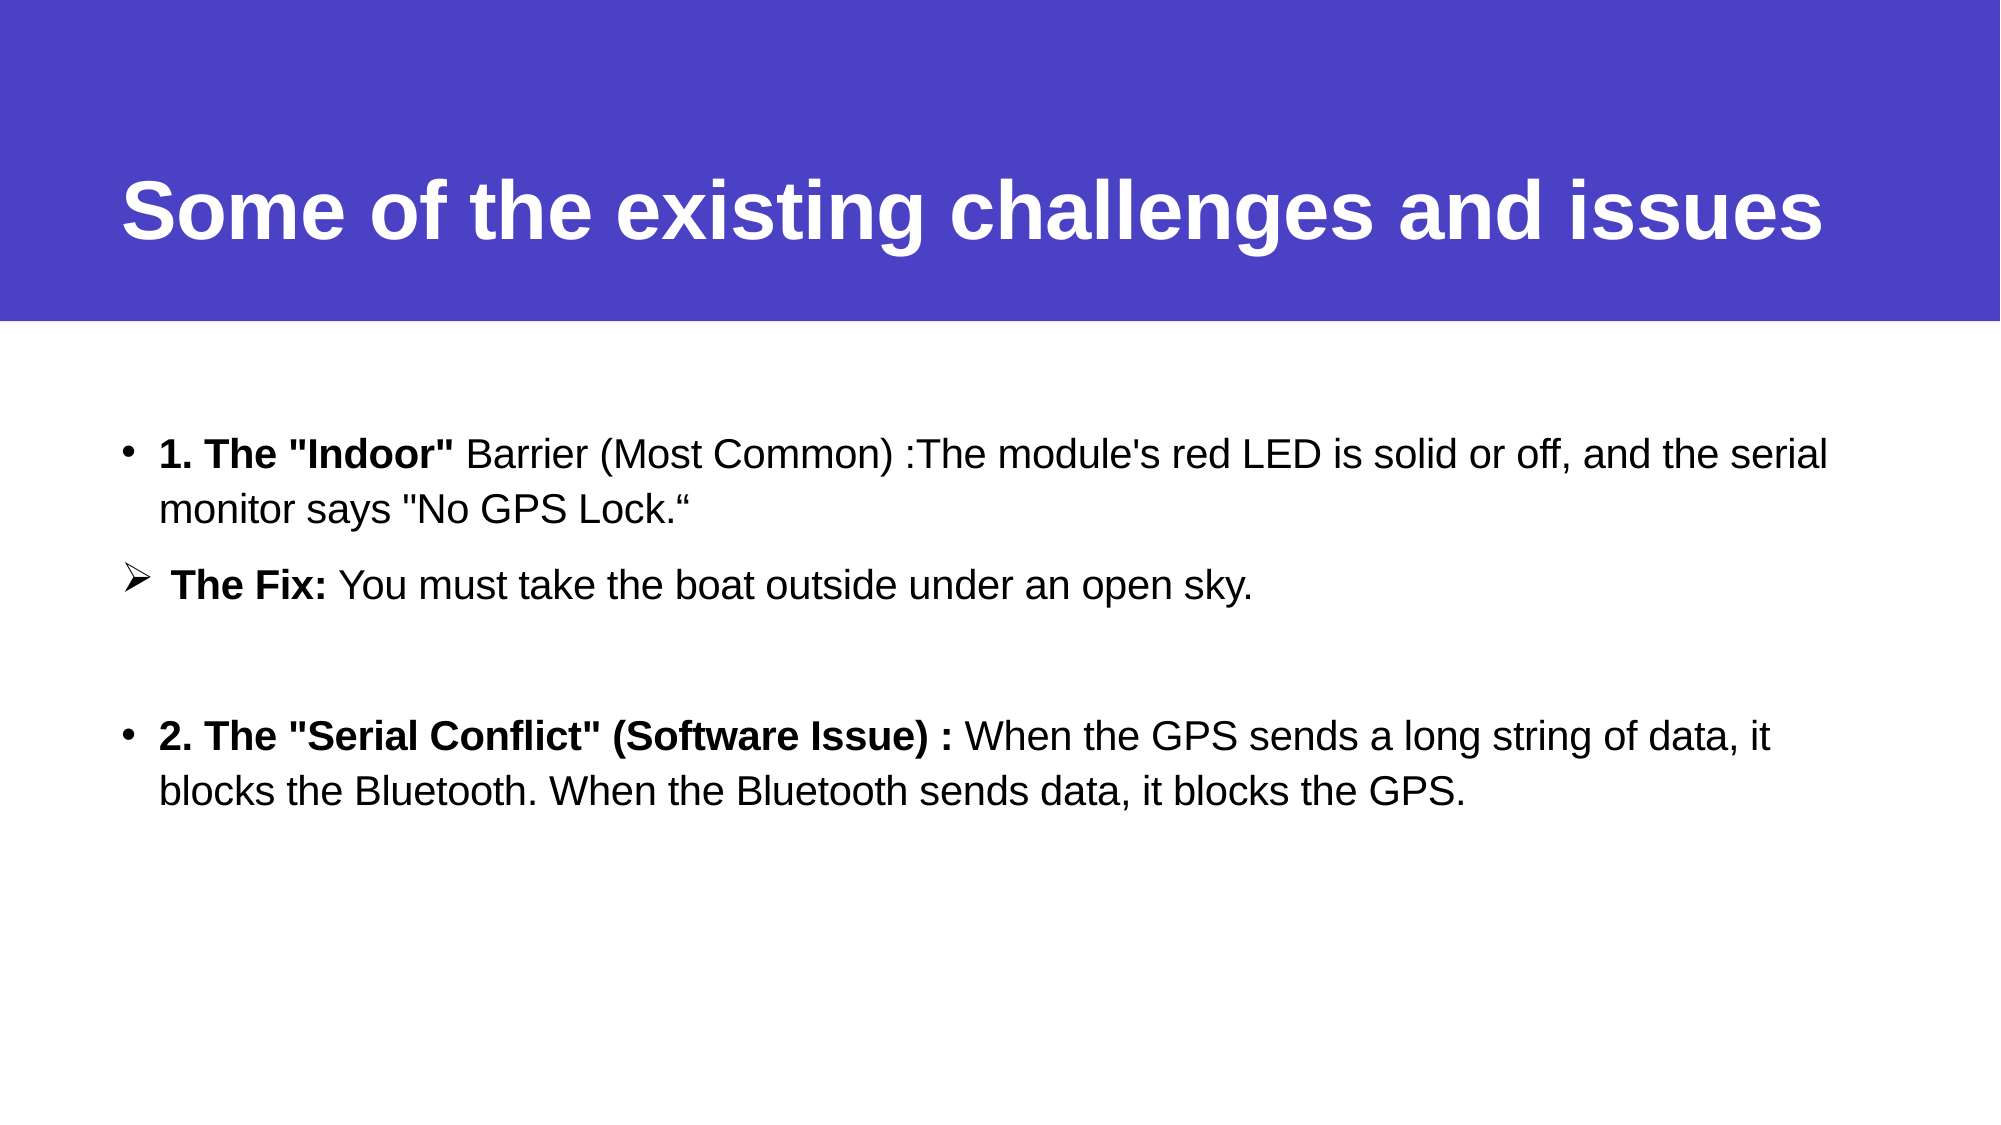

# Some of the existing challenges and issues
1. The "Indoor" Barrier (Most Common) :The module's red LED is solid or off, and the serial monitor says "No GPS Lock.“
 The Fix: You must take the boat outside under an open sky.

2. The "Serial Conflict" (Software Issue) : When the GPS sends a long string of data, it blocks the Bluetooth. When the Bluetooth sends data, it blocks the GPS.